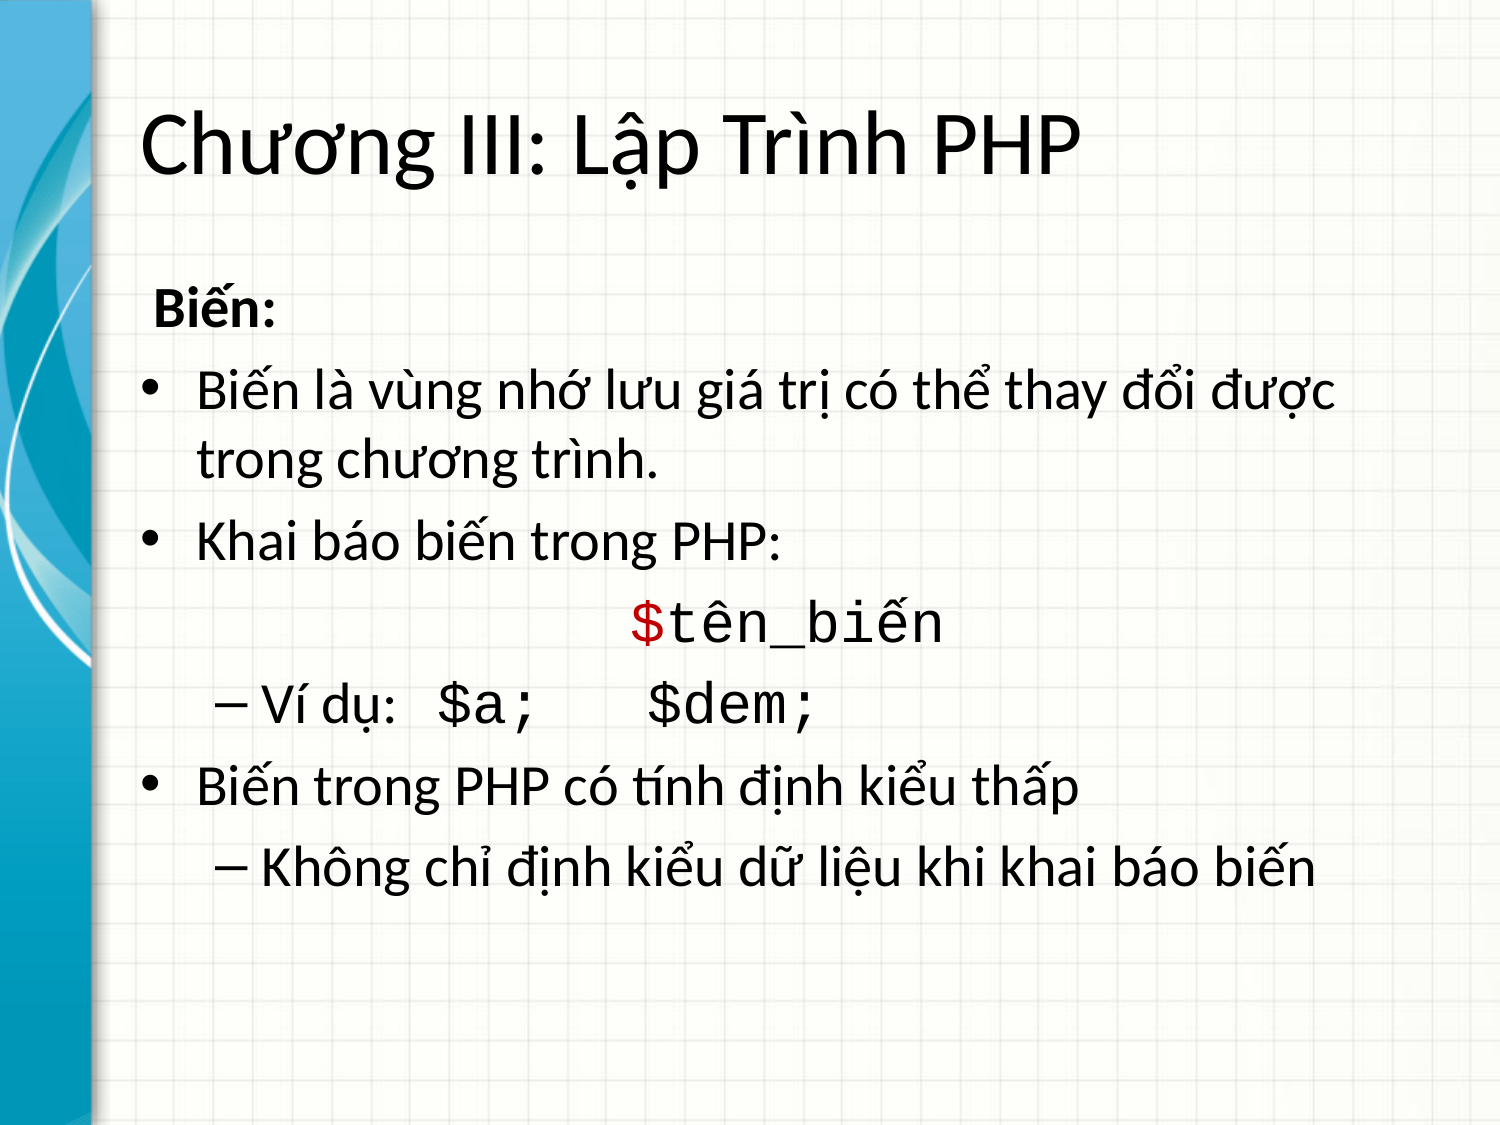

# Chương III: Lập Trình PHP
Biến:
Biến là vùng nhớ lưu giá trị có thể thay đổi được trong chương trình.
Khai báo biến trong PHP:
$tên_biến
Ví dụ:   $a;   $dem;
Biến trong PHP có tính định kiểu thấp
Không chỉ định kiểu dữ liệu khi khai báo biến